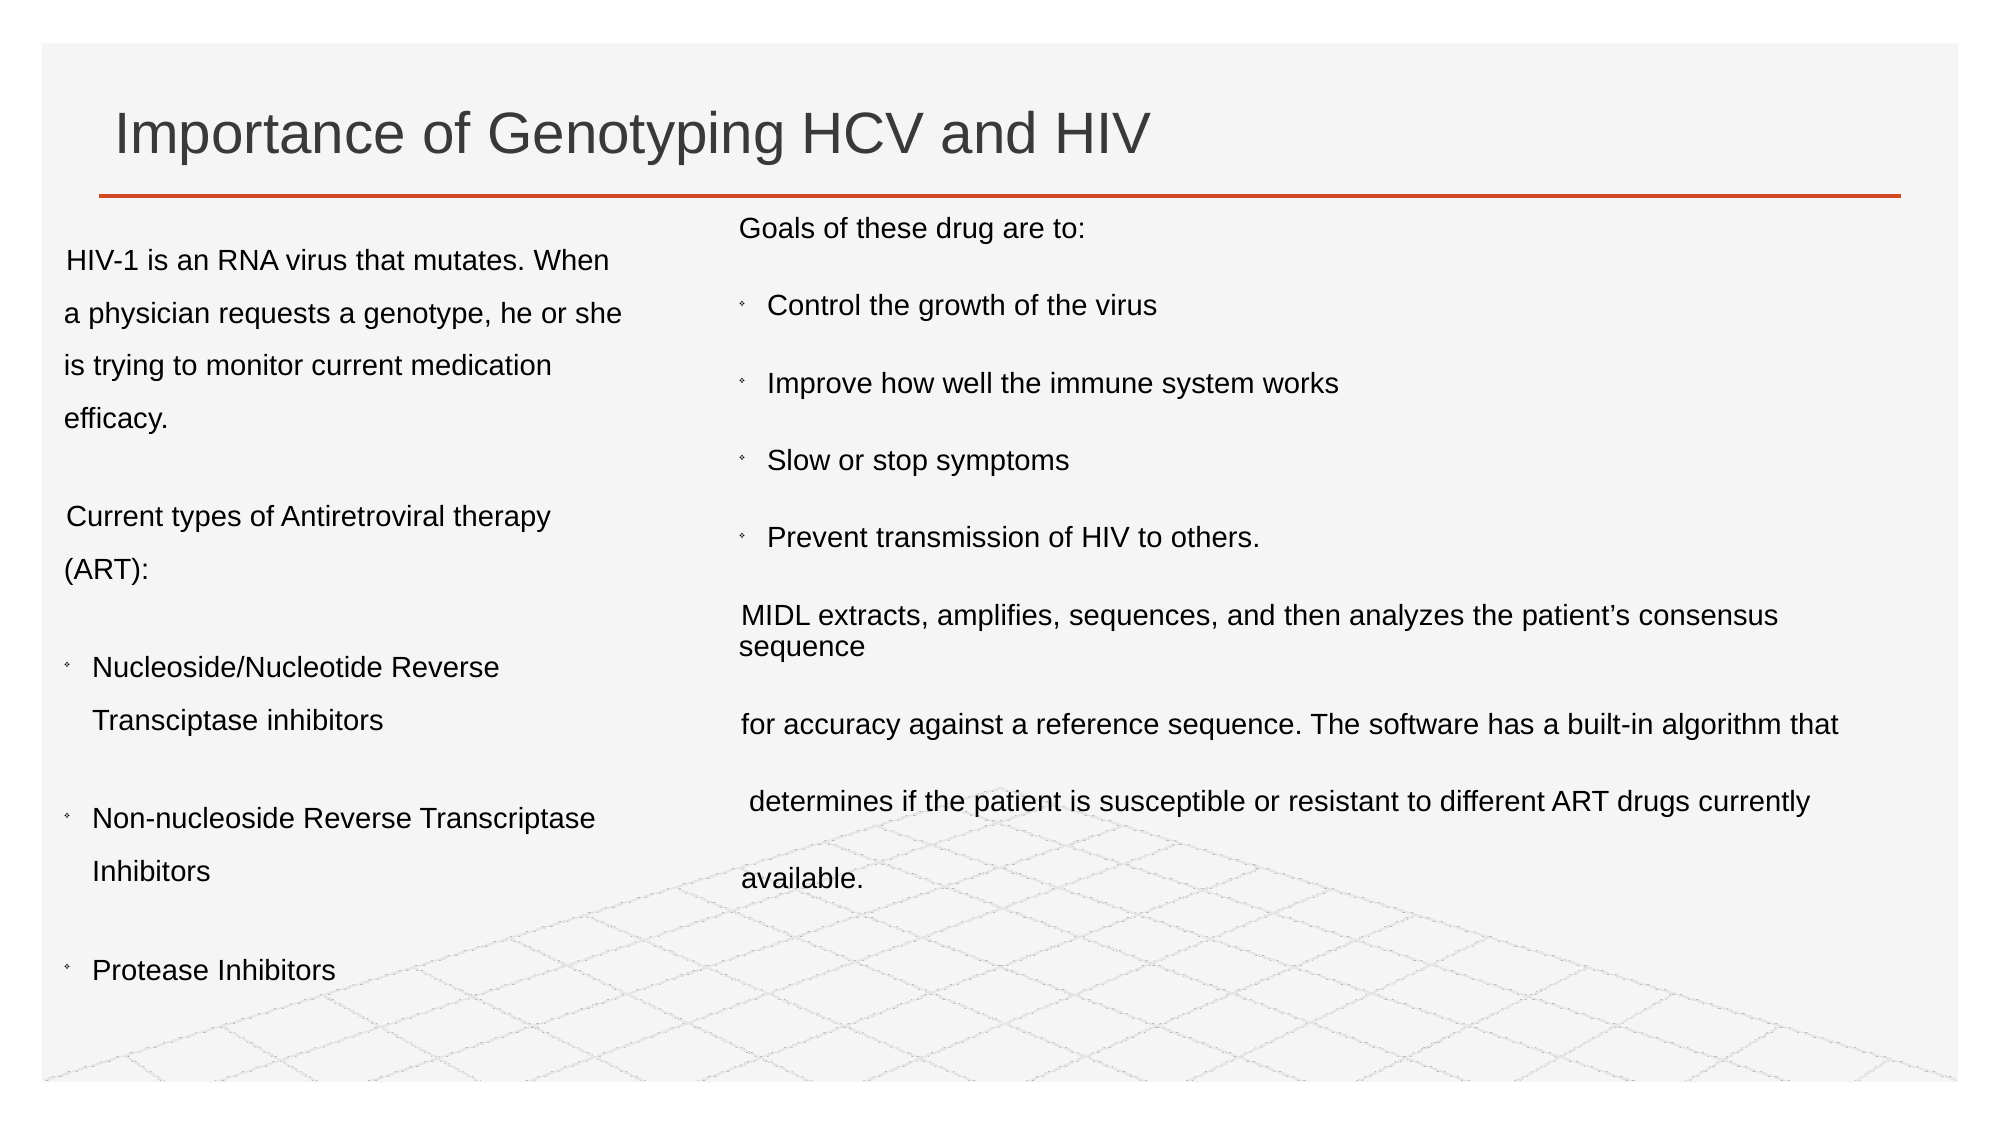

# Importance of Genotyping HCV and HIV
Goals of these drug are to:
Control the growth of the virus
Improve how well the immune system works
Slow or stop symptoms
Prevent transmission of HIV to others.
MIDL extracts, amplifies, sequences, and then analyzes the patient’s consensus sequence
for accuracy against a reference sequence. The software has a built-in algorithm that
 determines if the patient is susceptible or resistant to different ART drugs currently
available.
HIV-1 is an RNA virus that mutates. When a physician requests a genotype, he or she is trying to monitor current medication efficacy.
Current types of Antiretroviral therapy (ART):
Nucleoside/Nucleotide Reverse Transciptase inhibitors
Non-nucleoside Reverse Transcriptase Inhibitors
Protease Inhibitors